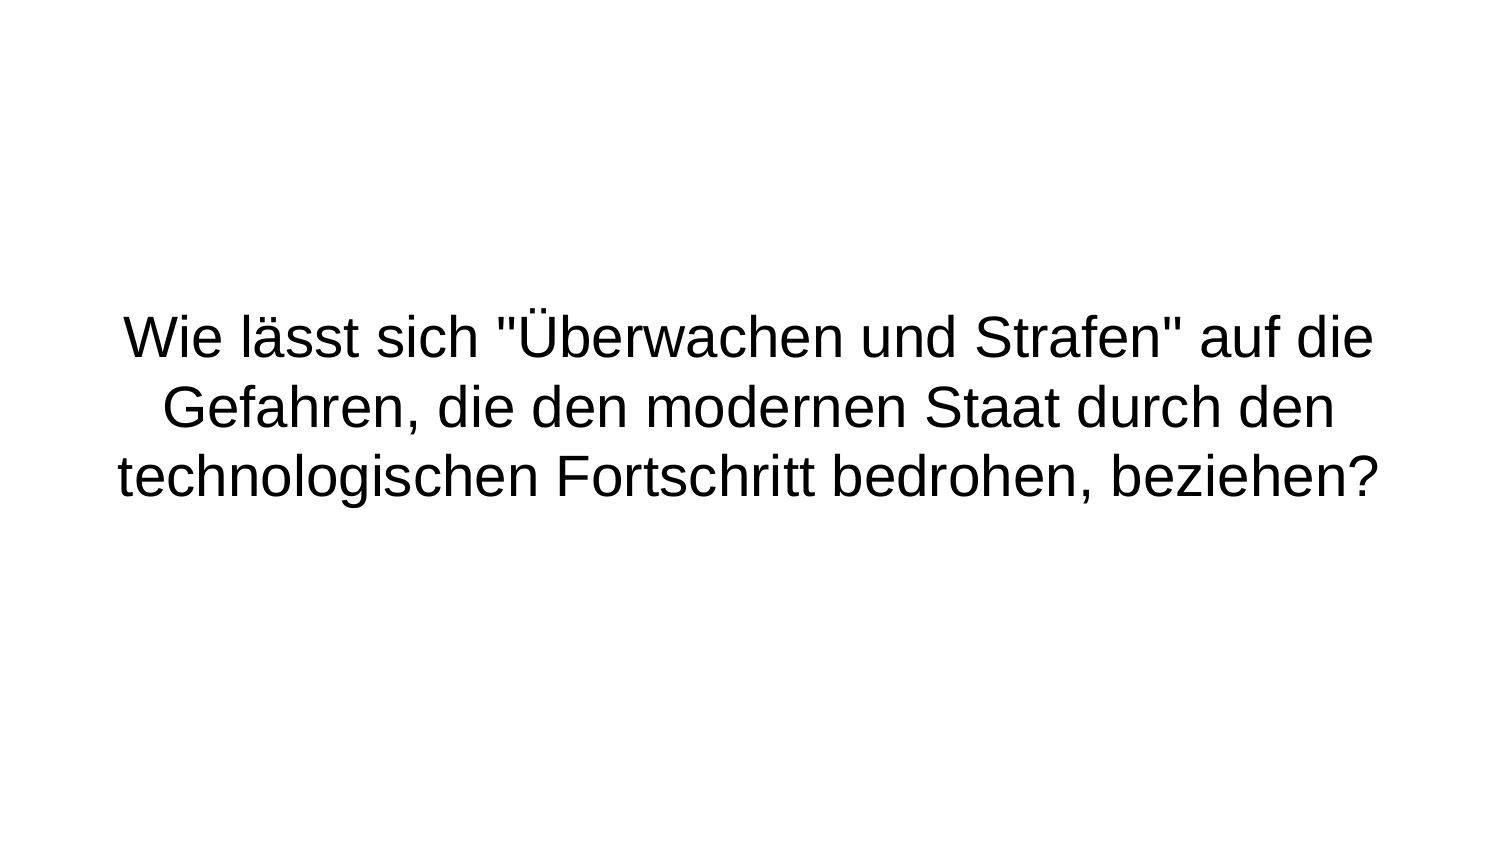

# Wie lässt sich "Überwachen und Strafen" auf die Gefahren, die den modernen Staat durch den technologischen Fortschritt bedrohen, beziehen?